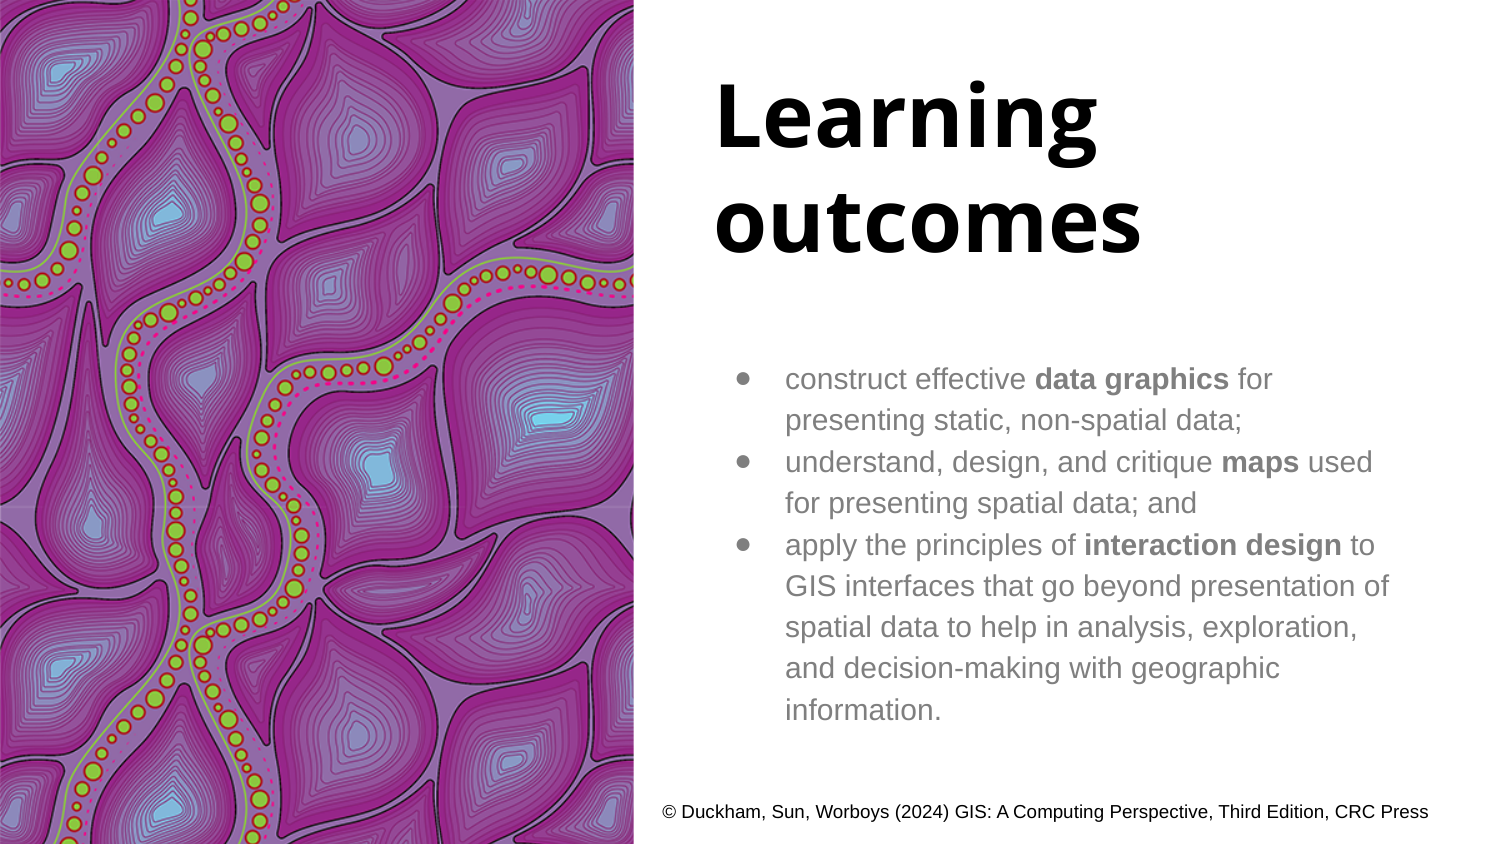

# Learning outcomes
construct effective data graphics for presenting static, non-spatial data;
understand, design, and critique maps used for presenting spatial data; and
apply the principles of interaction design to GIS interfaces that go beyond presentation of spatial data to help in analysis, exploration, and decision-making with geographic information.